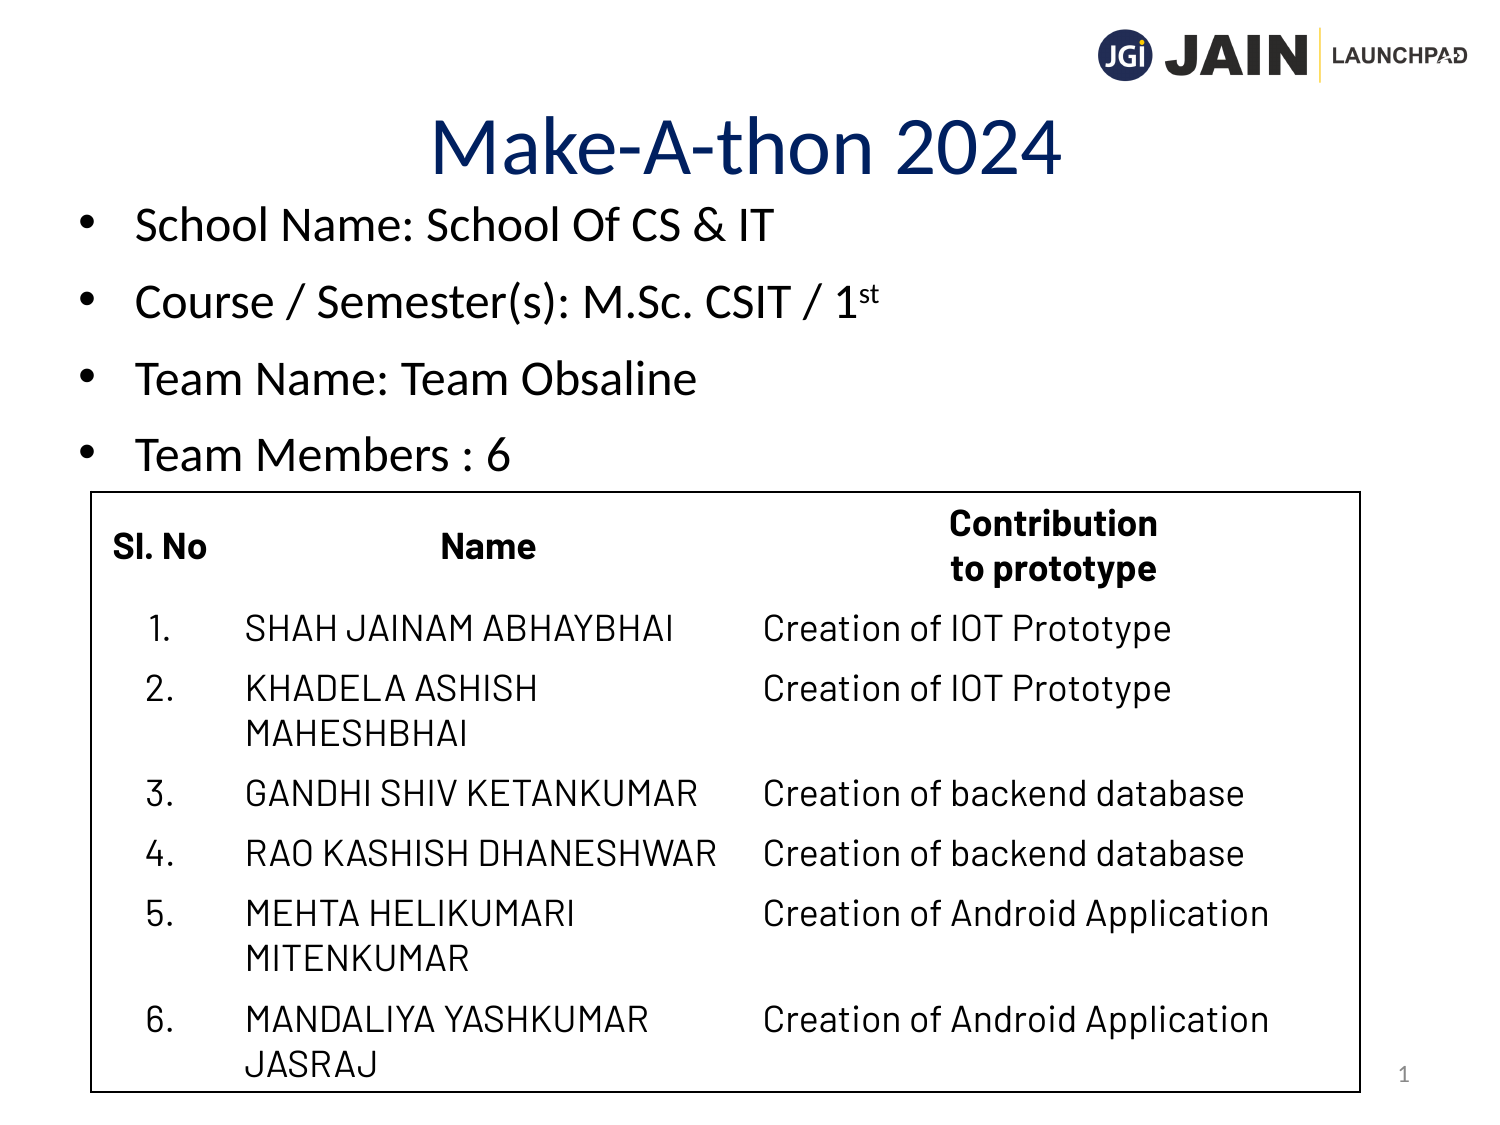

School Name: School Of CS & IT
Course / Semester(s): M.Sc. CSIT / 1st
Team Name: Team Obsaline
Team Members : 6

| Sl. No | Name | Contribution to prototype |
| --- | --- | --- |
| 1. | SHAH JAINAM ABHAYBHAI | Creation of IOT Prototype |
| 2. | KHADELA ASHISH MAHESHBHAI | Creation of IOT Prototype |
| 3. | GANDHI SHIV KETANKUMAR | Creation of backend database |
| 4. | RAO KASHISH DHANESHWAR | Creation of backend database |
| 5. | MEHTA HELIKUMARI MITENKUMAR | Creation of Android Application |
| 6. | MANDALIYA YASHKUMAR JASRAJ | Creation of Android Application |
1